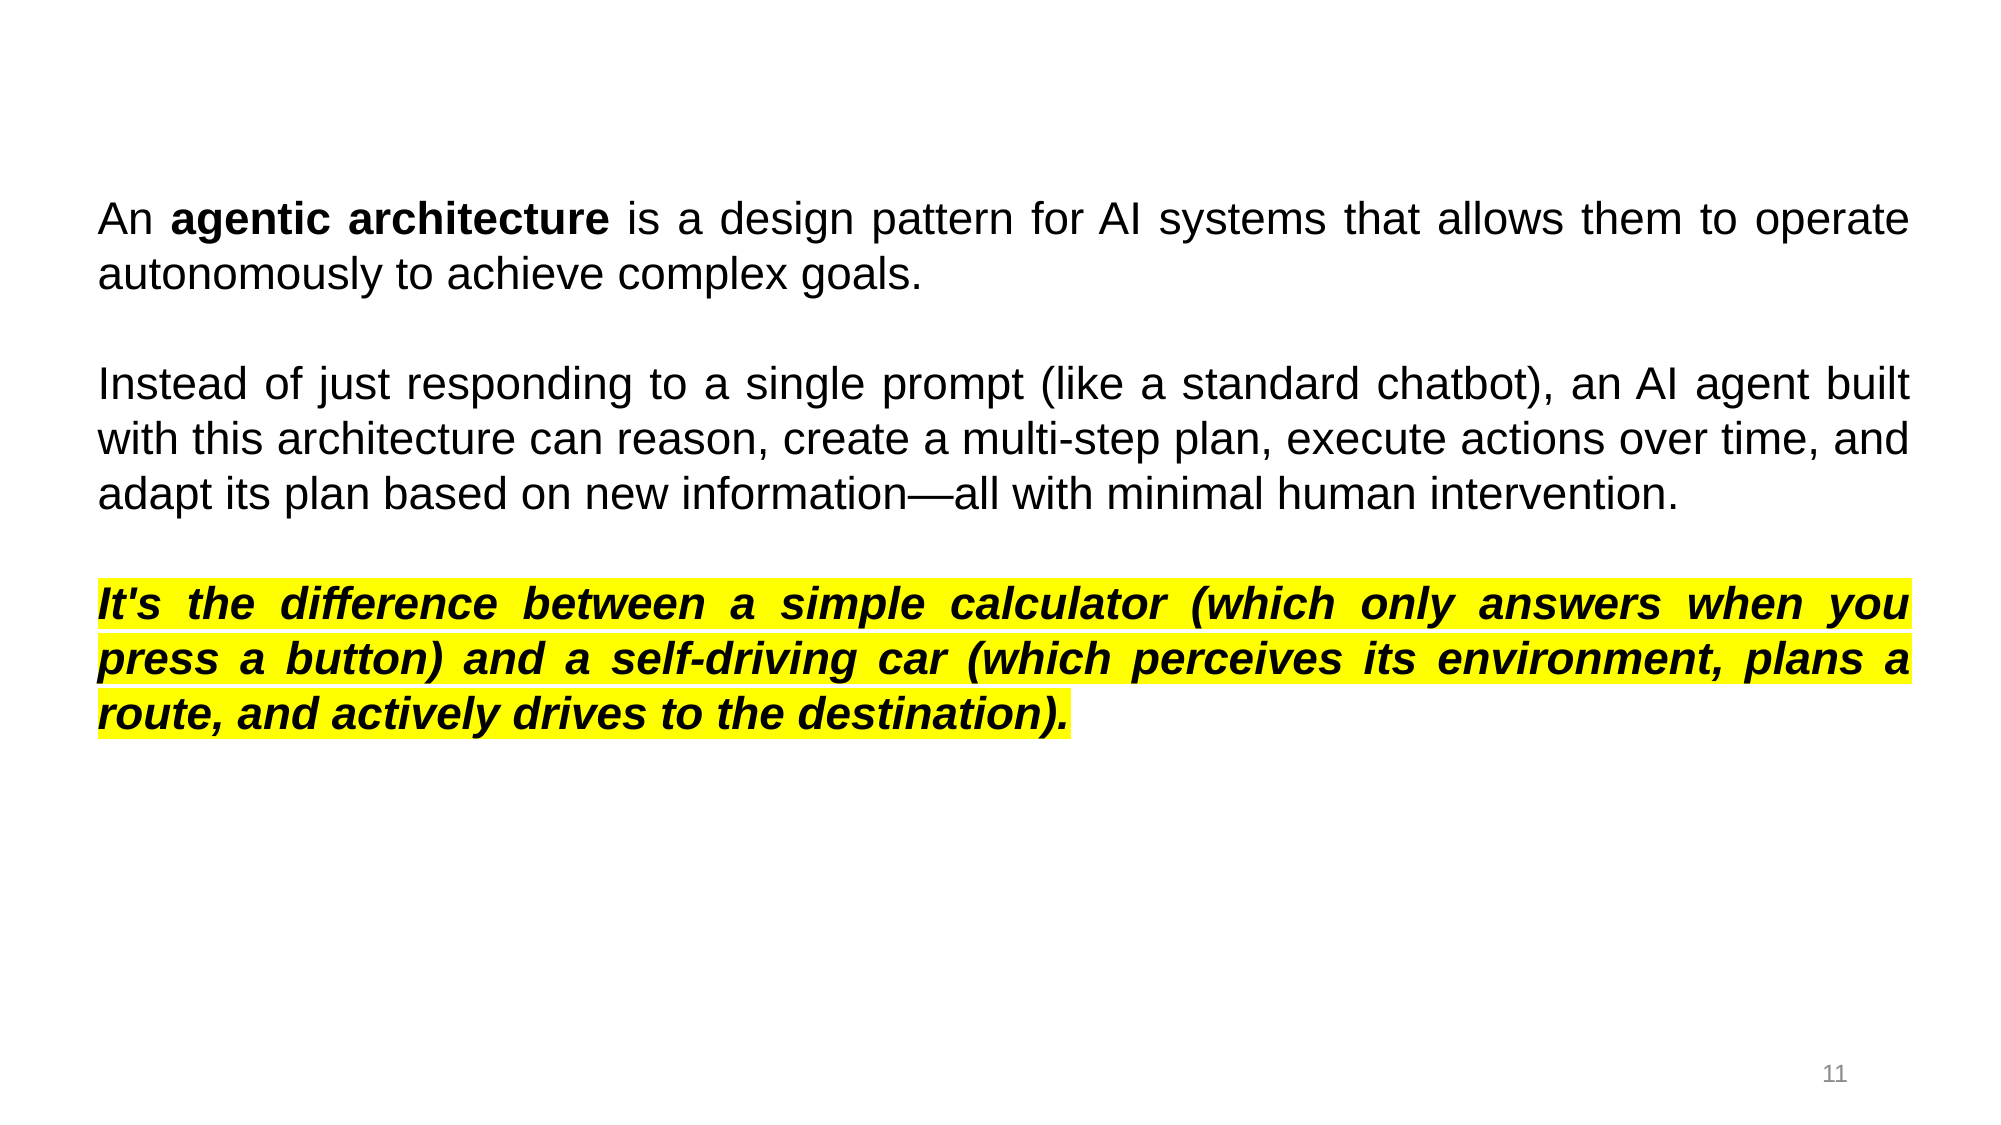

An agentic architecture is a design pattern for AI systems that allows them to operate autonomously to achieve complex goals.

Instead of just responding to a single prompt (like a standard chatbot), an AI agent built with this architecture can reason, create a multi-step plan, execute actions over time, and adapt its plan based on new information—all with minimal human intervention.

It's the difference between a simple calculator (which only answers when you press a button) and a self-driving car (which perceives its environment, plans a route, and actively drives to the destination).
11